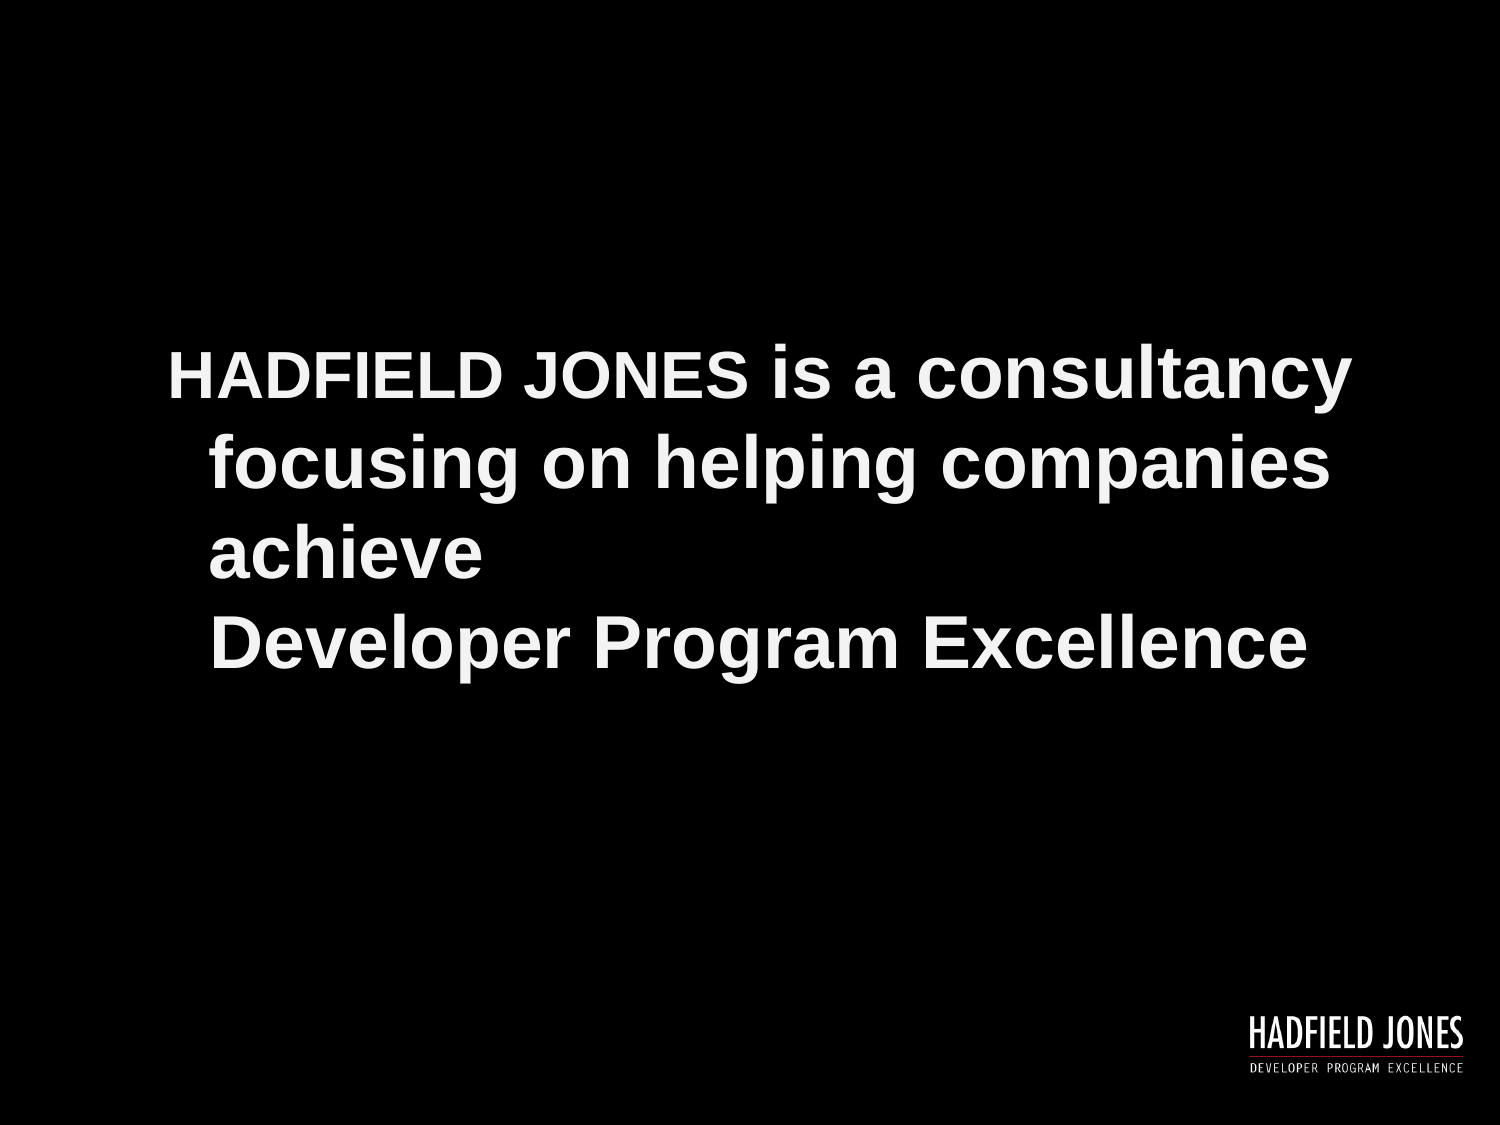

#
HADFIELD JONES is a consultancy focusing on helping companies achieve
 Developer Program Excellence